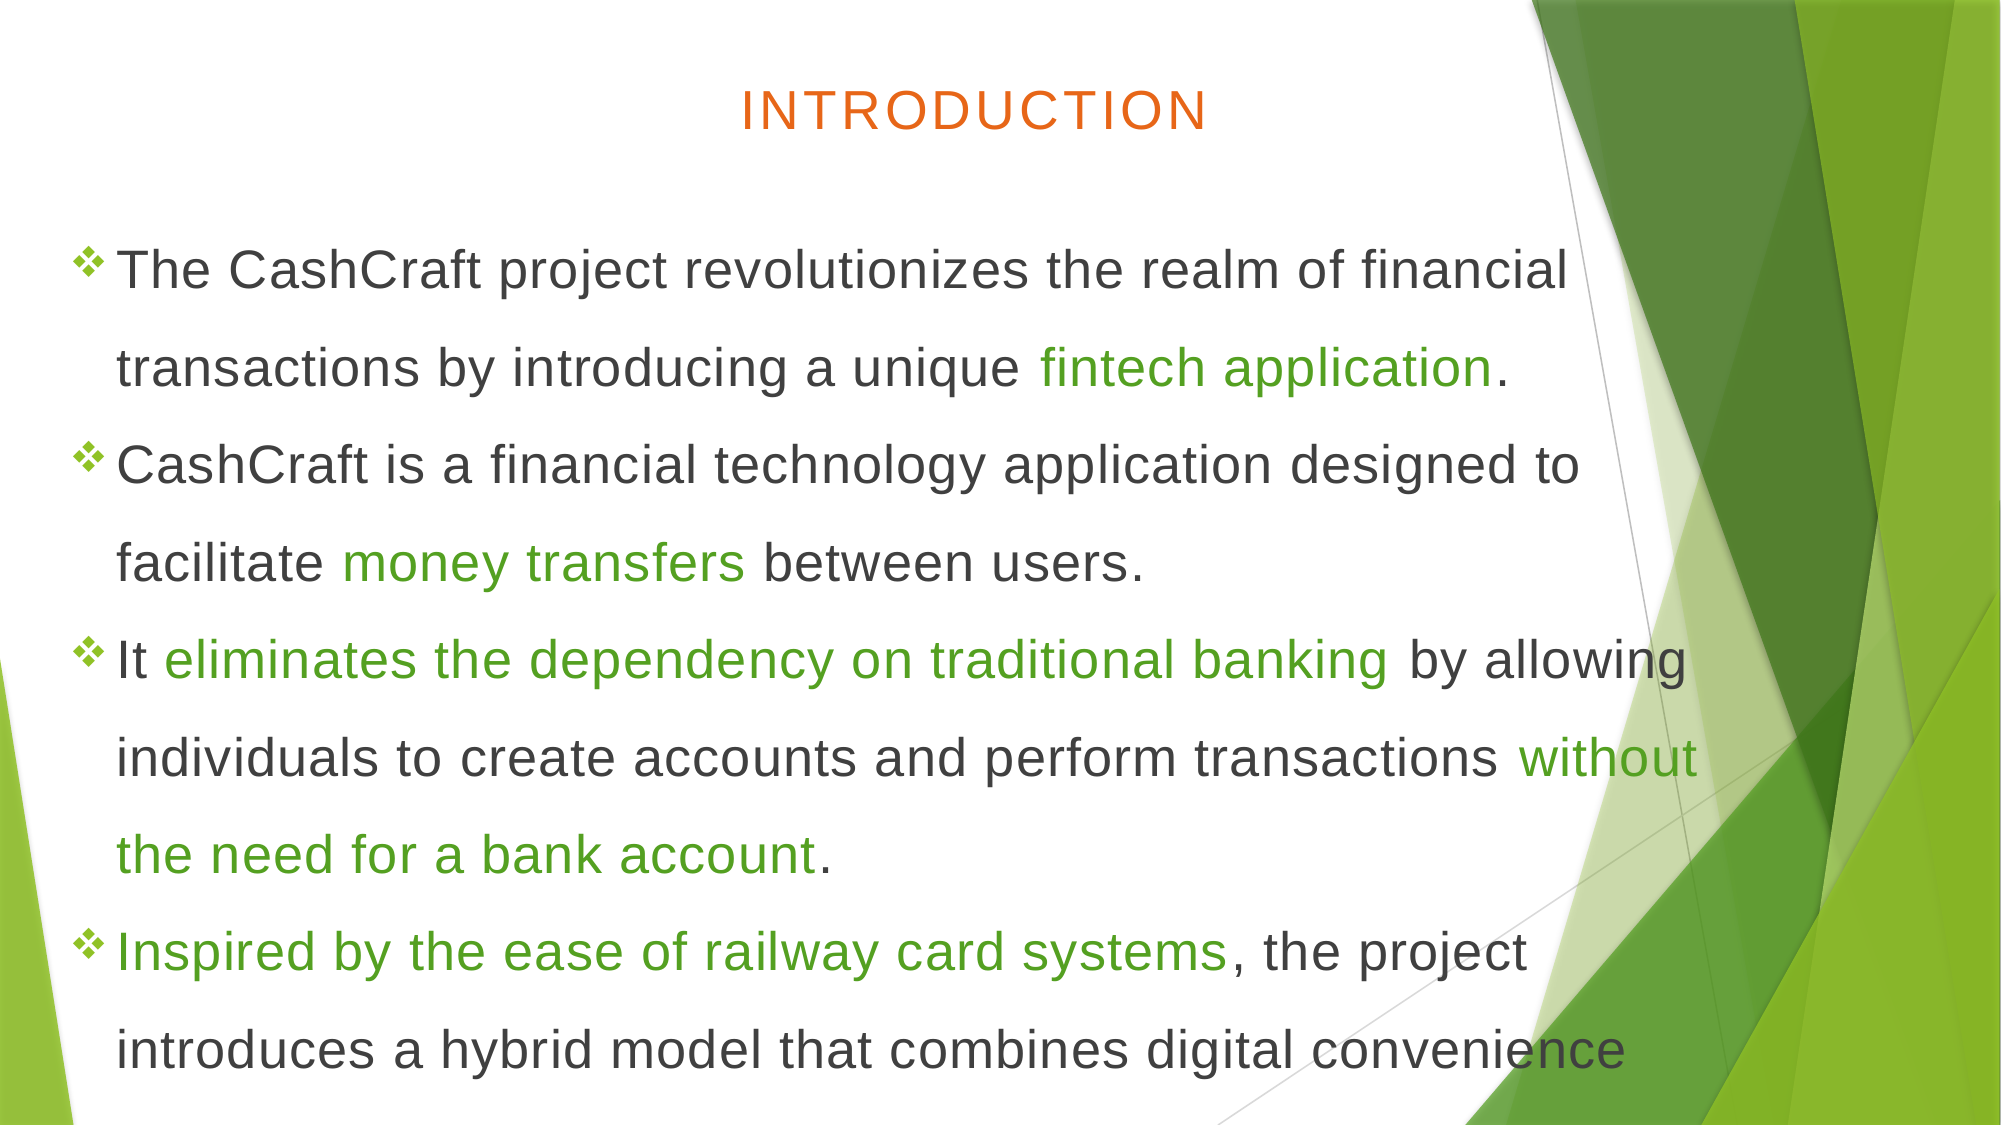

# introduction
The CashCraft project revolutionizes the realm of financial transactions by introducing a unique fintech application.
CashCraft is a financial technology application designed to facilitate money transfers between users.
It eliminates the dependency on traditional banking by allowing individuals to create accounts and perform transactions without the need for a bank account.
Inspired by the ease of railway card systems, the project introduces a hybrid model that combines digital convenience with the familiarity of physical deposit locations.